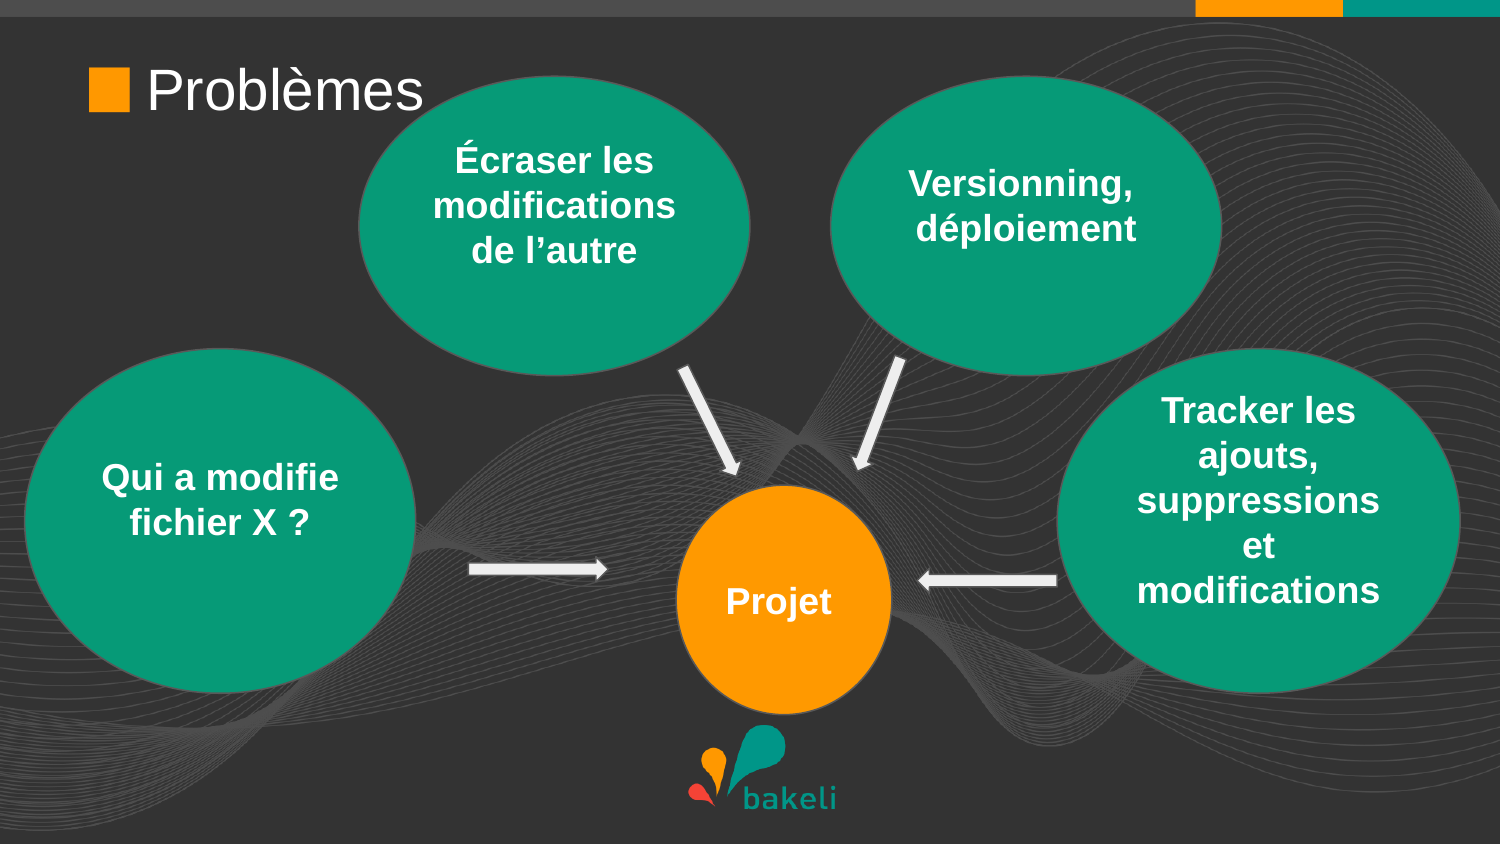

# Problèmes
Écraser les modifications de l’autre

Versionning,
déploiement

Qui a modifie fichier X ?

Tracker les ajouts, suppressions et modifications

Projet